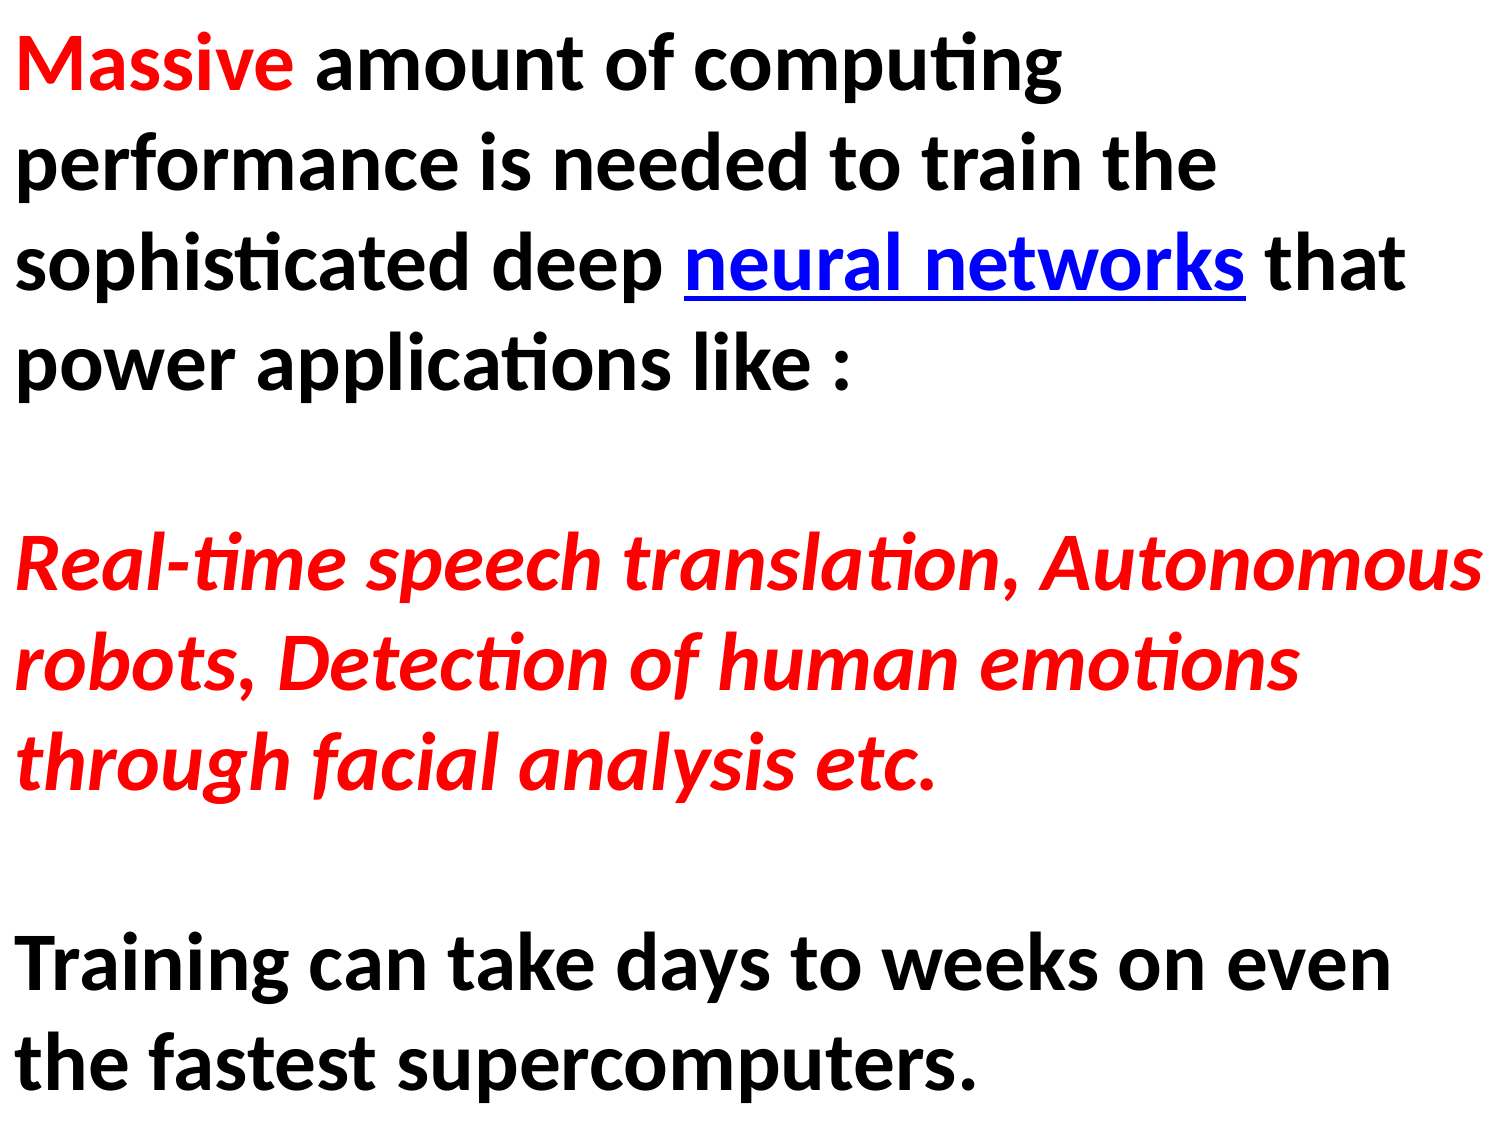

Massive amount of computing performance is needed to train the sophisticated deep neural networks that power applications like :

Real-time speech translation, Autonomous robots, Detection of human emotions through facial analysis etc.

Training can take days to weeks on even the fastest supercomputers.